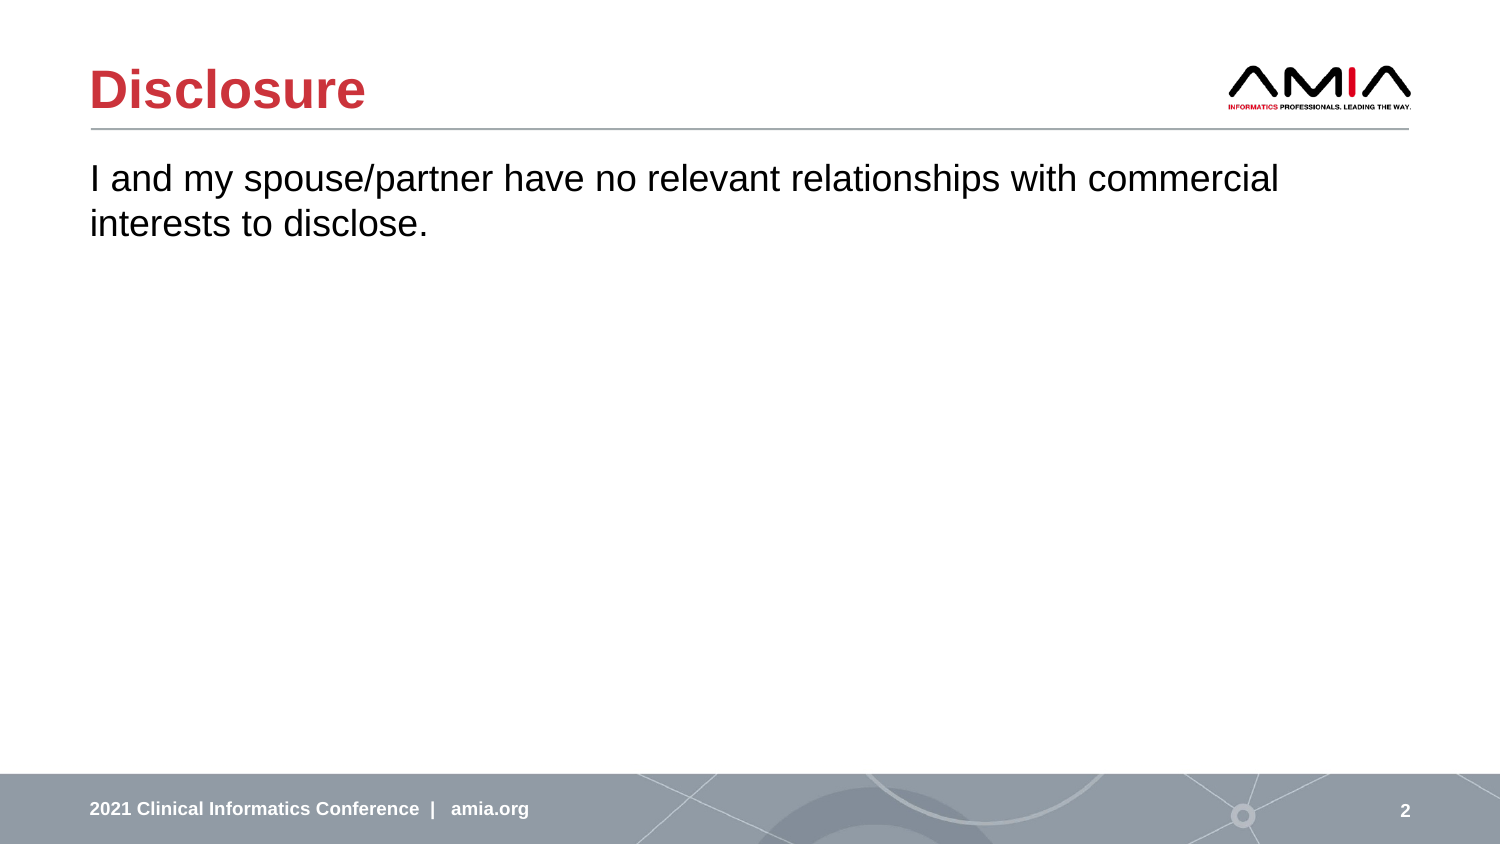

# Disclosure
I and my spouse/partner have no relevant relationships with commercial interests to disclose.

2021 Clinical Informatics Conference  |   amia.org
2